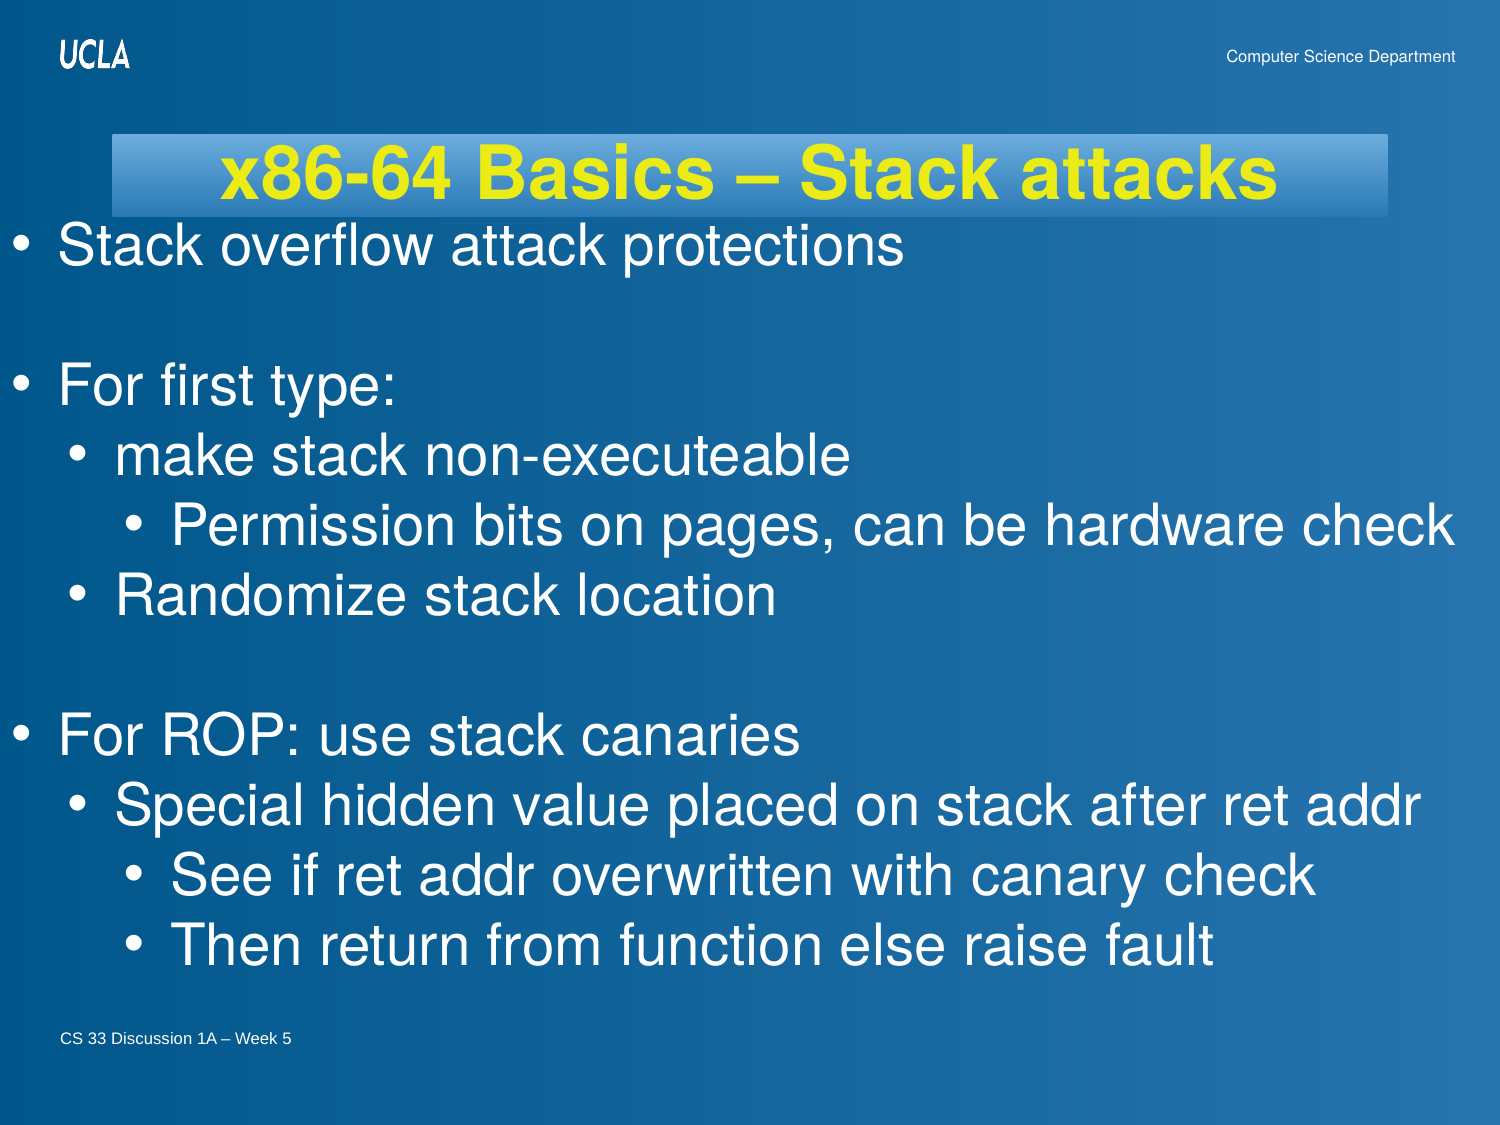

# x86-64 Basics – Stack attacks
Stack overflow attack protections

For first type:
make stack non-executeable
Permission bits on pages, can be hardware check
Randomize stack location

For ROP: use stack canaries
Special hidden value placed on stack after ret addr
See if ret addr overwritten with canary check
Then return from function else raise fault